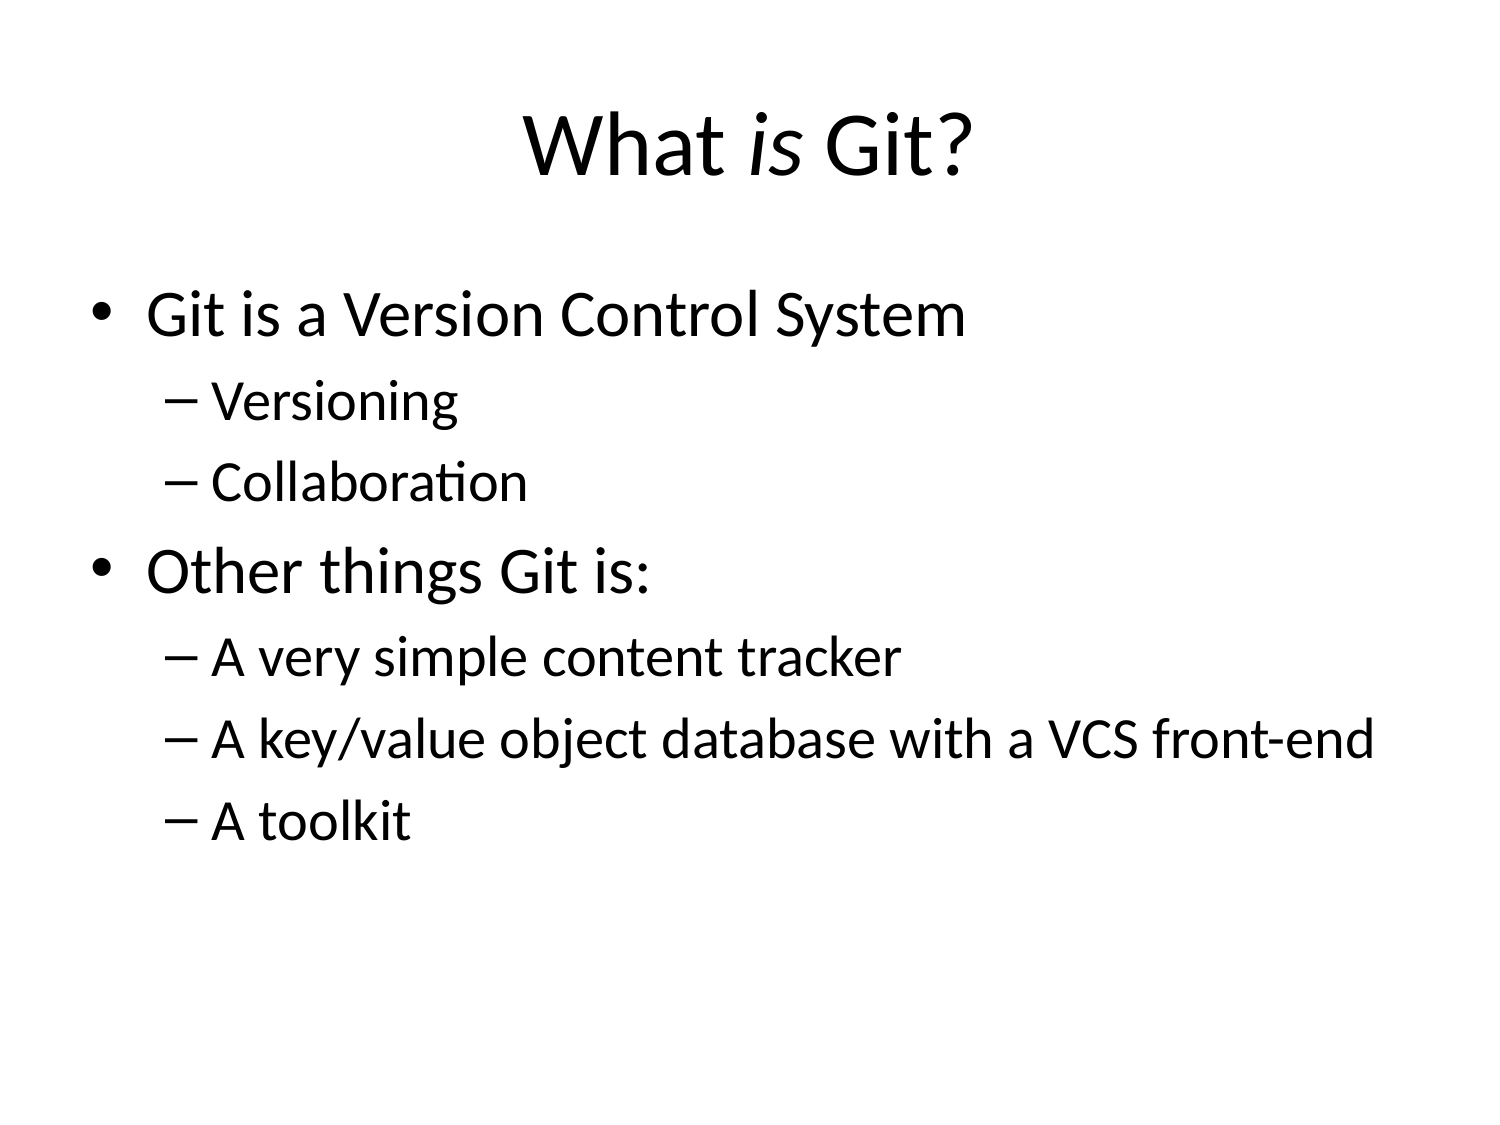

# What is Git?
Git is a Version Control System
Versioning
Collaboration
Other things Git is:
A very simple content tracker
A key/value object database with a VCS front-end
A toolkit